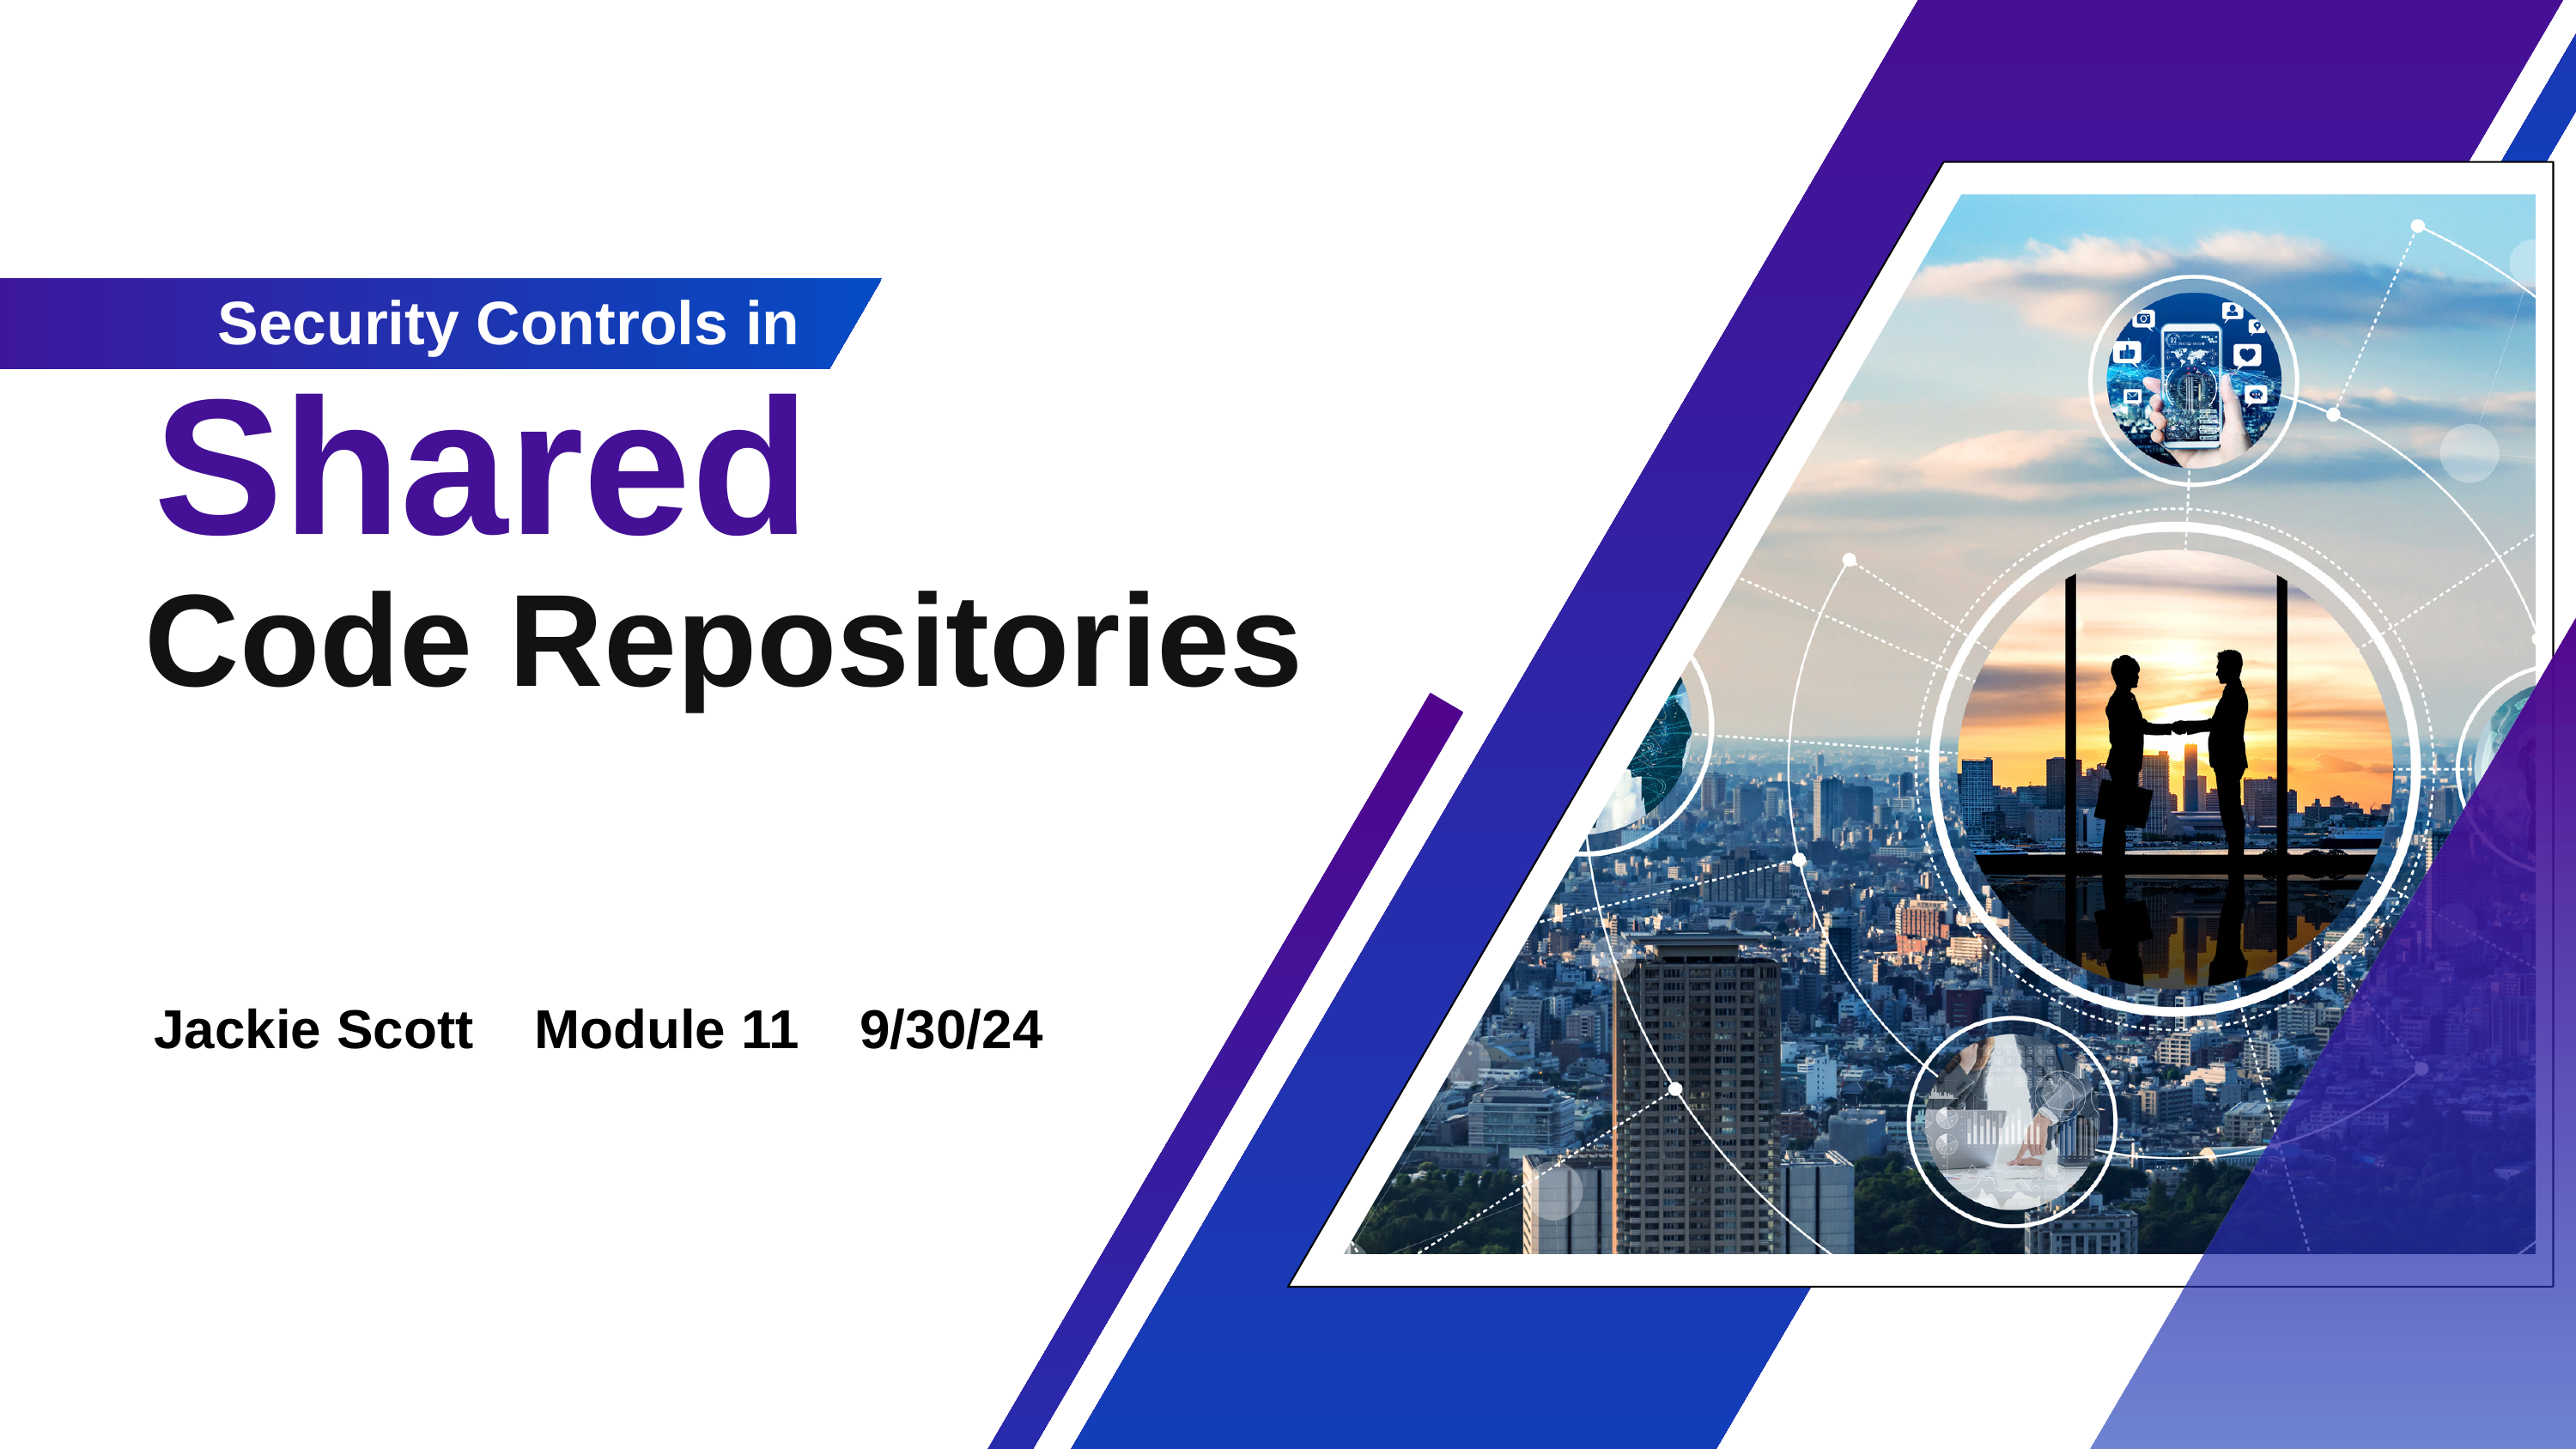

Security Controls in
Shared
Code Repositories

Jackie Scott    Module 11    9/30/24